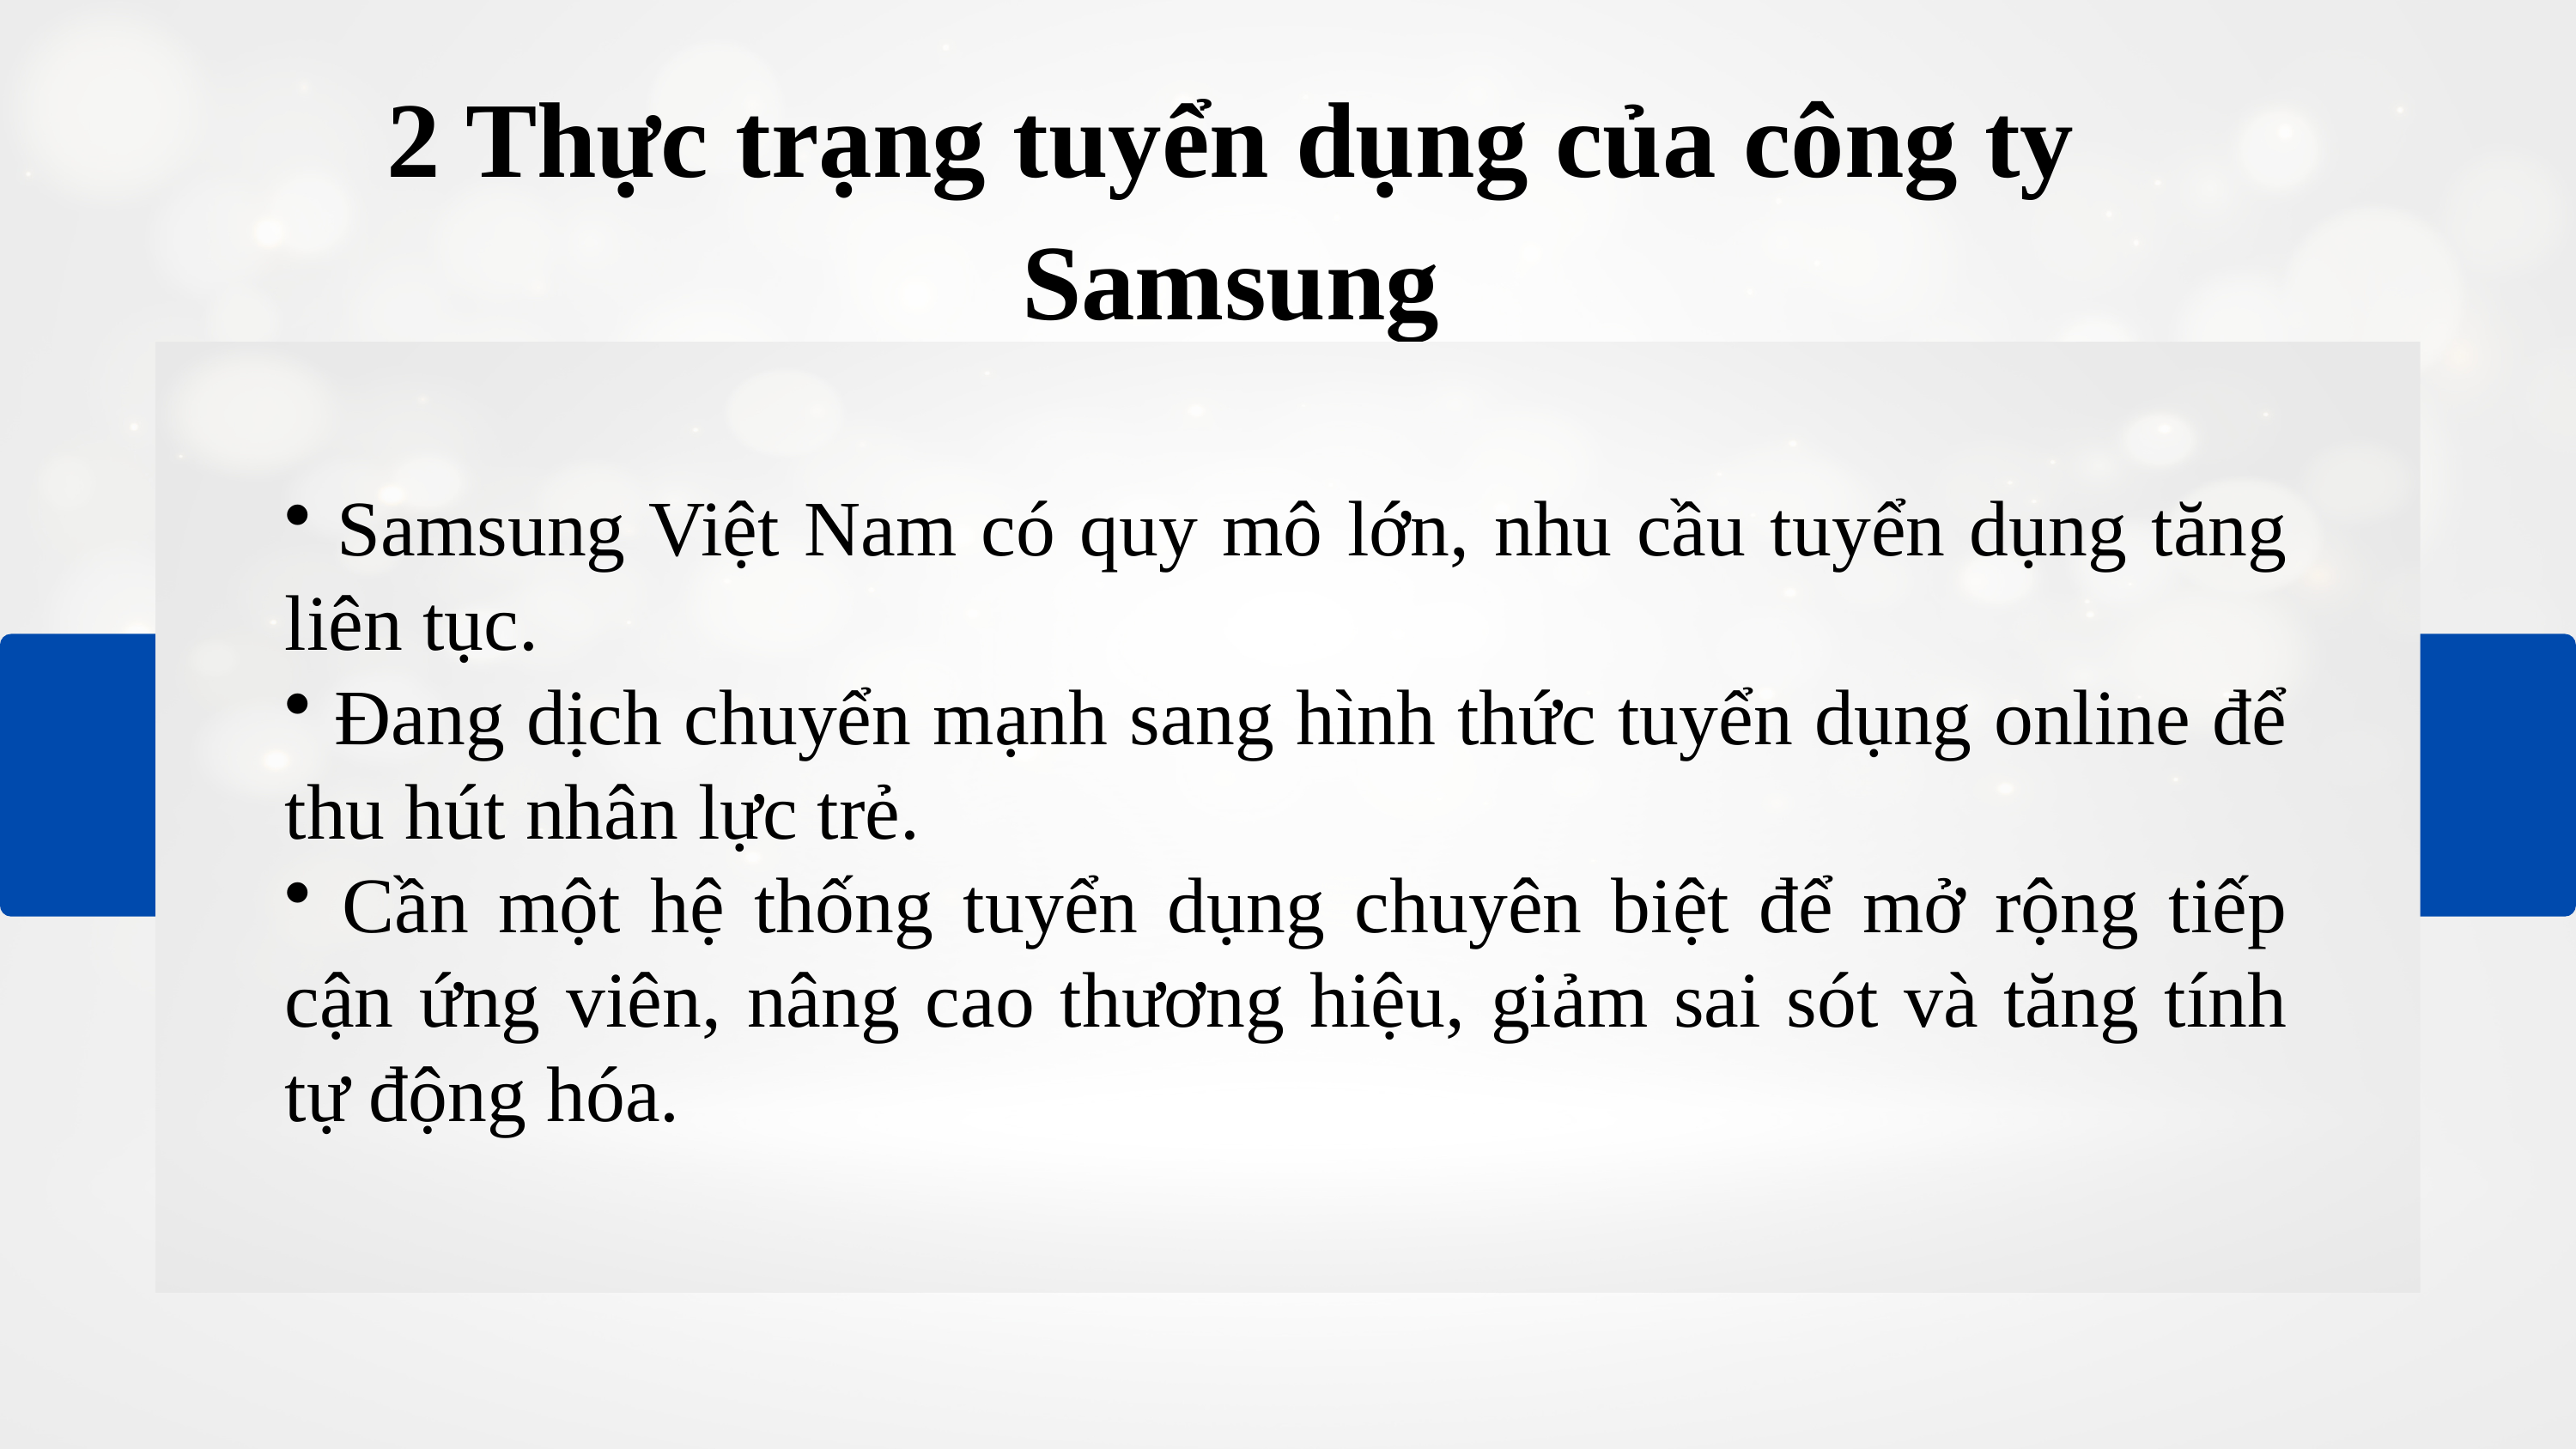

2 Thực trạng tuyển dụng của công ty Samsung

 Samsung Việt Nam có quy mô lớn, nhu cầu tuyển dụng tăng liên tục.
 Đang dịch chuyển mạnh sang hình thức tuyển dụng online để thu hút nhân lực trẻ.
 Cần một hệ thống tuyển dụng chuyên biệt để mở rộng tiếp cận ứng viên, nâng cao thương hiệu, giảm sai sót và tăng tính tự động hóa.